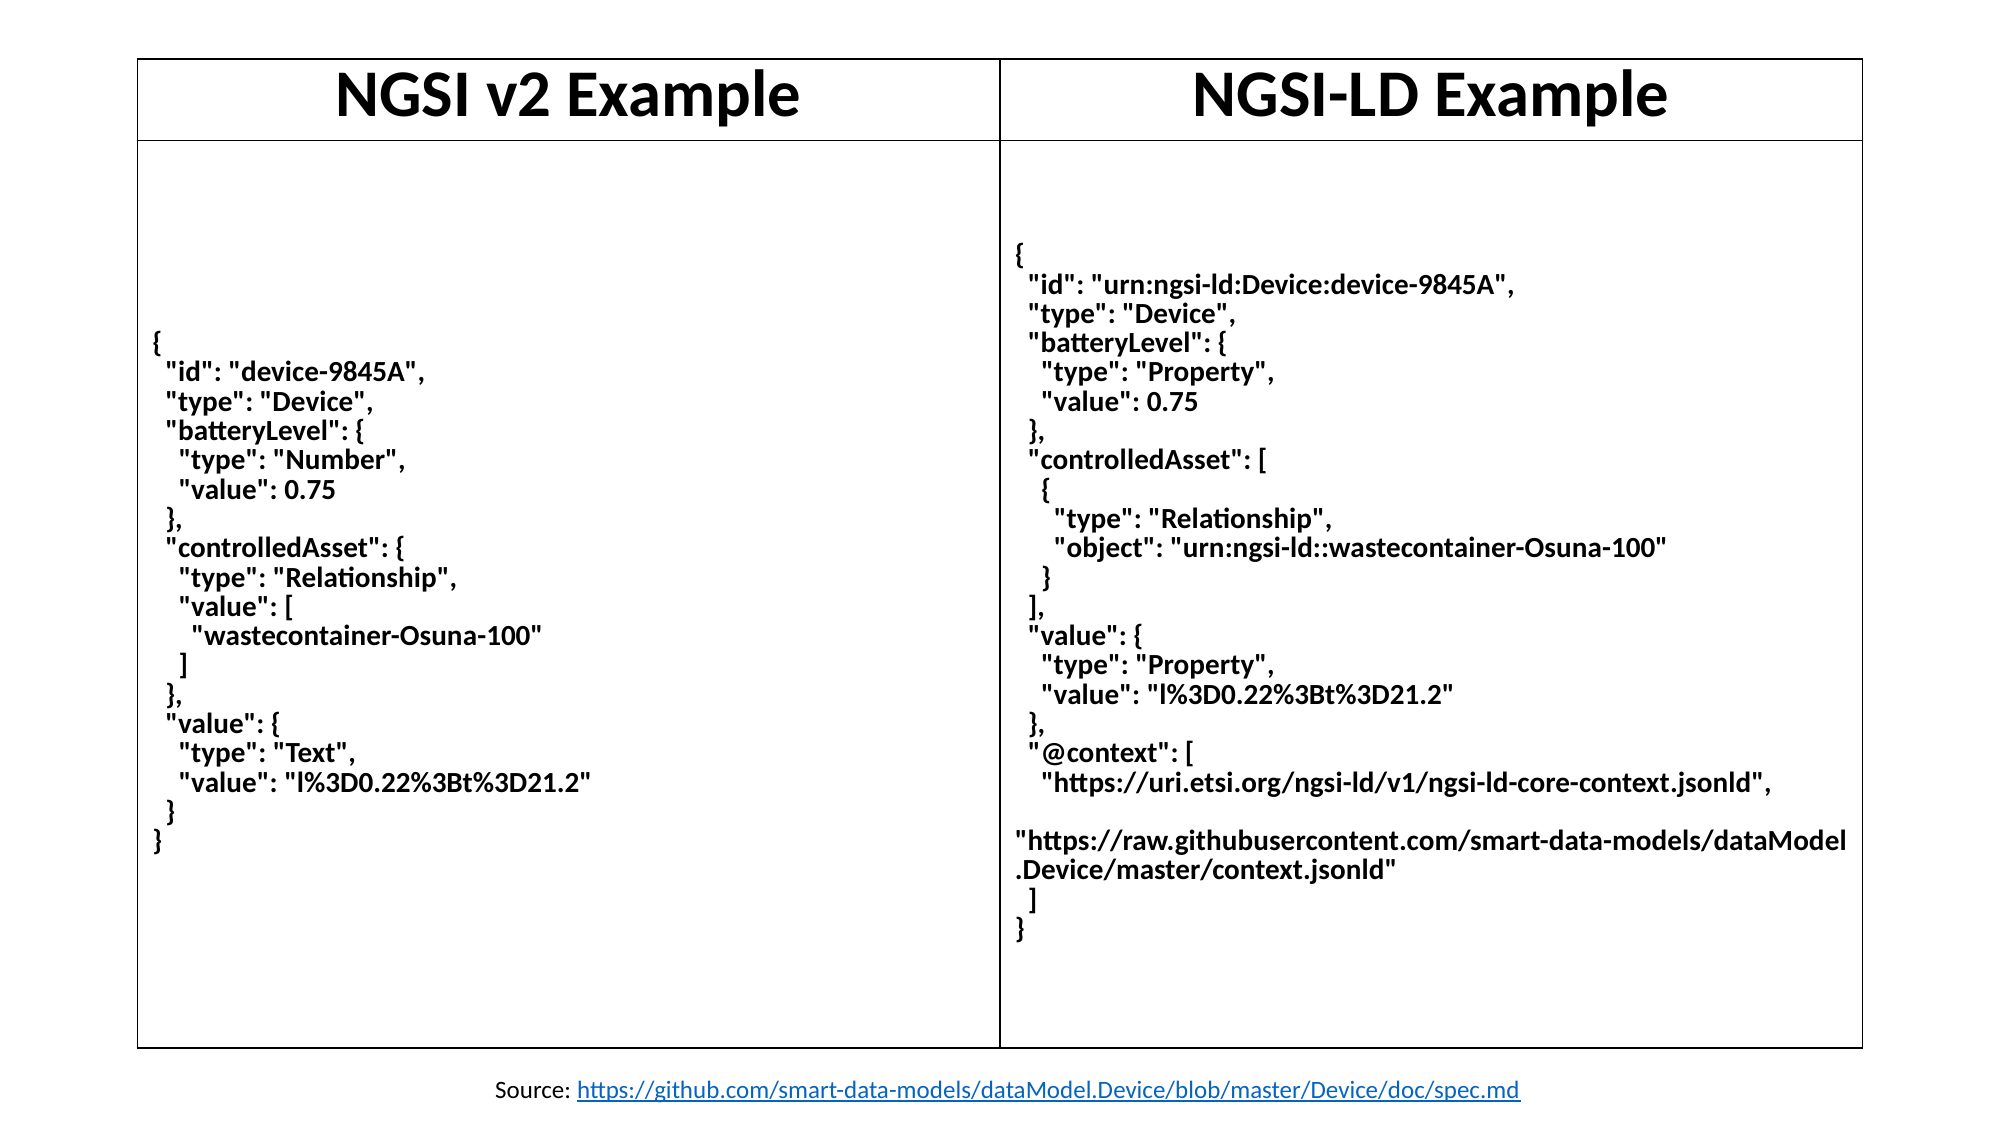

| NGSI v2 Example | NGSI-LD Example |
| --- | --- |
| { "id": "device-9845A", "type": "Device", "batteryLevel": { "type": "Number", "value": 0.75 }, "controlledAsset": { "type": "Relationship", "value": [ "wastecontainer-Osuna-100" ] }, "value": { "type": "Text", "value": "l%3D0.22%3Bt%3D21.2" } } | { "id": "urn:ngsi-ld:Device:device-9845A", "type": "Device", "batteryLevel": { "type": "Property", "value": 0.75 }, "controlledAsset": [ { "type": "Relationship", "object": "urn:ngsi-ld::wastecontainer-Osuna-100" } ], "value": { "type": "Property", "value": "l%3D0.22%3Bt%3D21.2" }, "@context": [ "https://uri.etsi.org/ngsi-ld/v1/ngsi-ld-core-context.jsonld", "https://raw.githubusercontent.com/smart-data-models/dataModel.Device/master/context.jsonld" ] } |
Source: https://github.com/smart-data-models/dataModel.Device/blob/master/Device/doc/spec.md